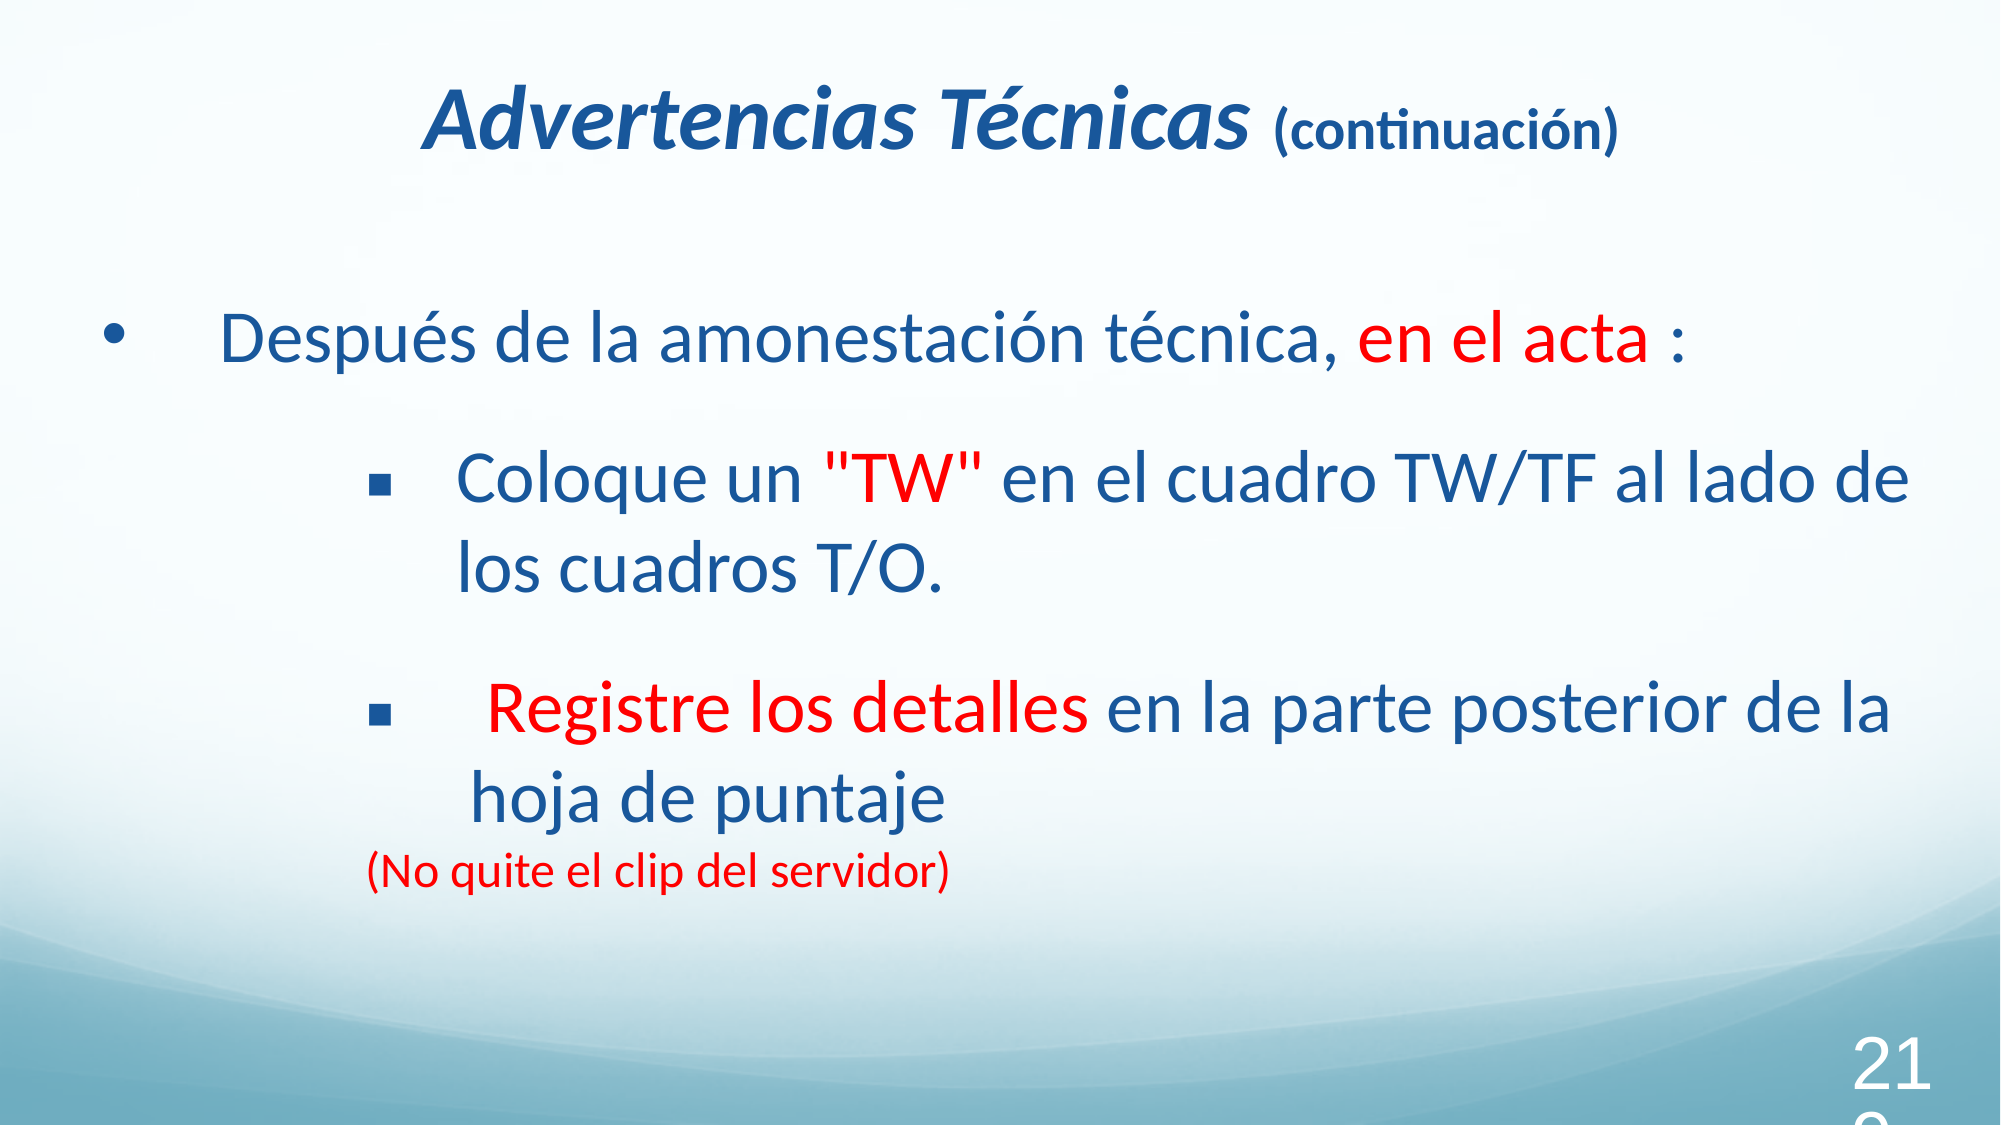

Advertencias Técnicas (continuación)

Después de la amonestación técnica, en el acta :

Coloque un "TW" en el cuadro TW/TF al lado de los cuadros T/O.

 Registre los detalles en la parte posterior de la hoja de puntaje
(No quite el clip del servidor)
219